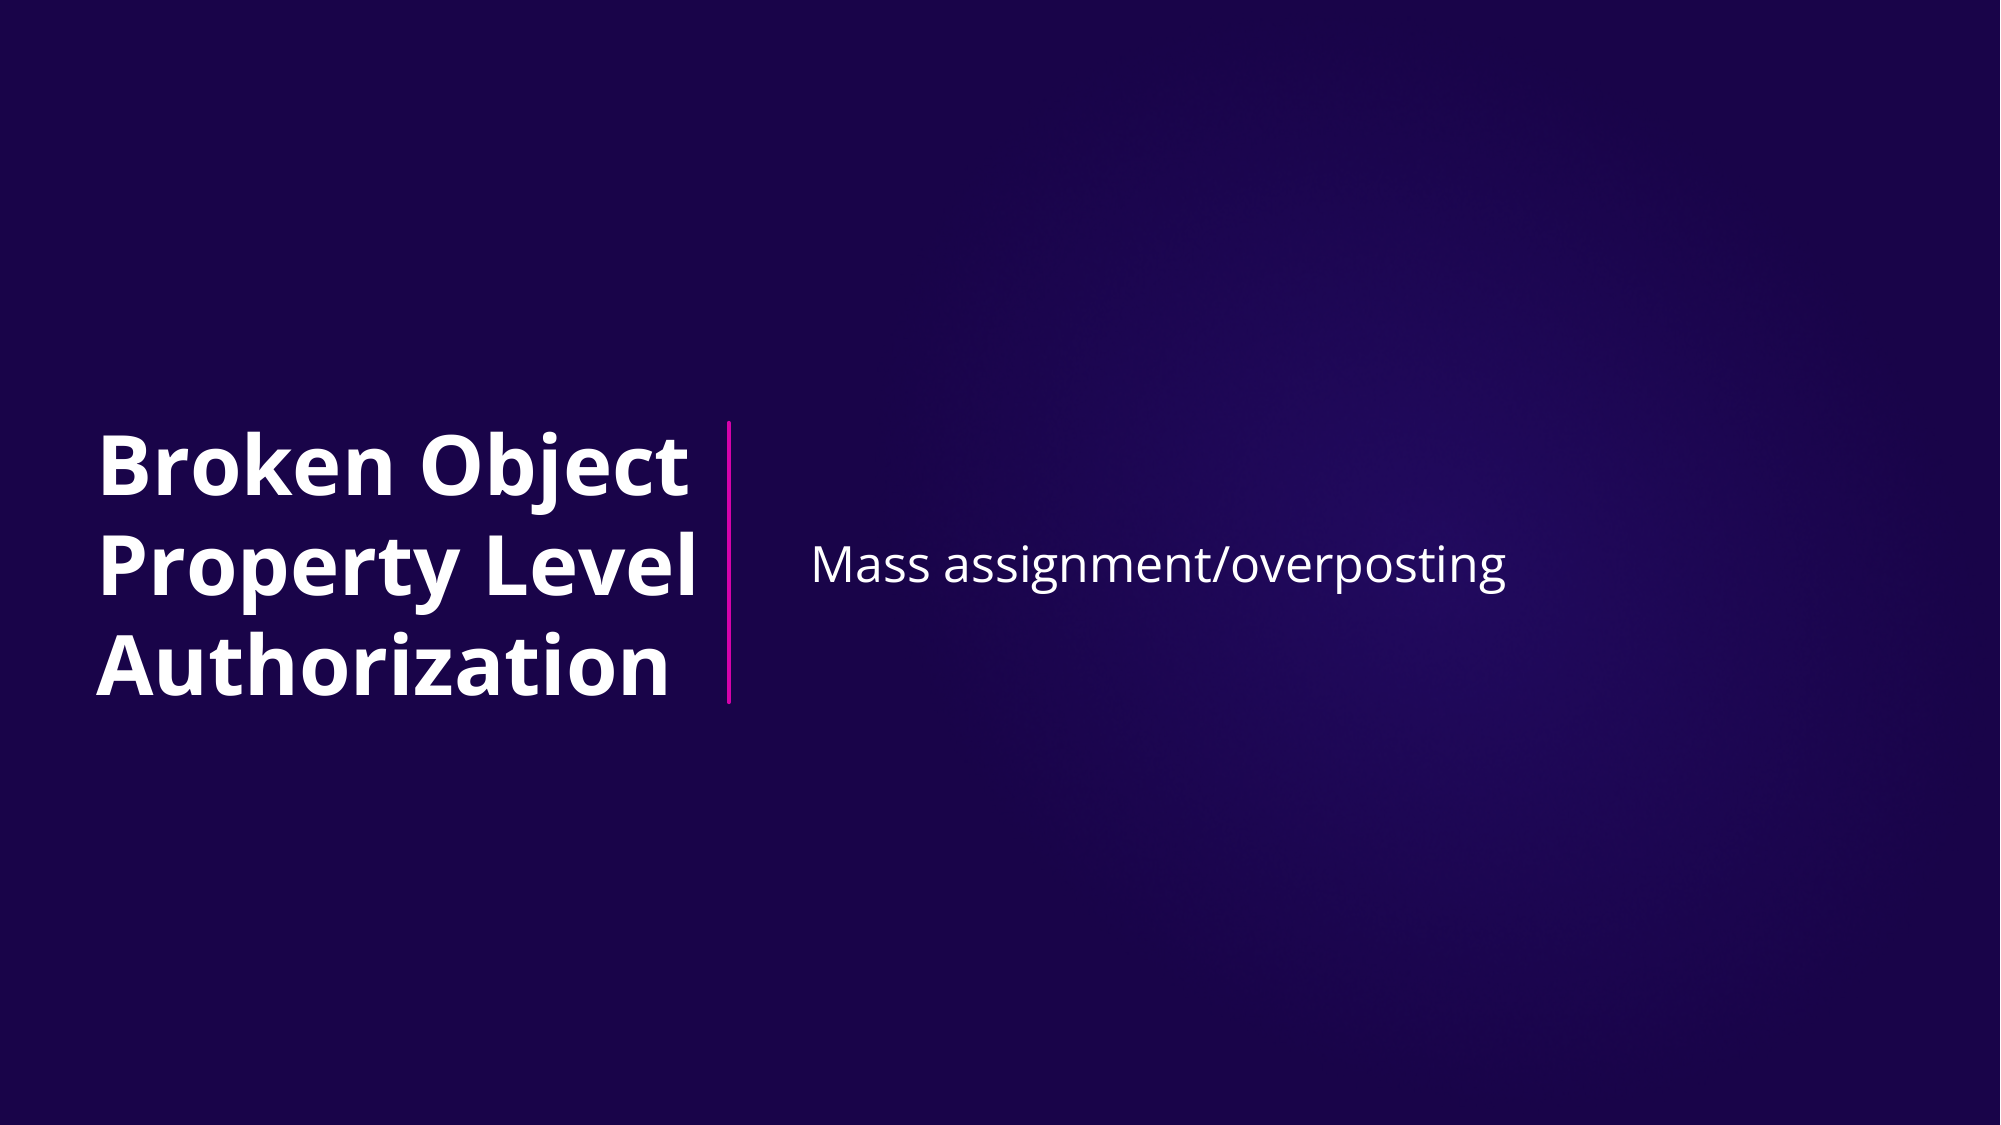

# Broken Object Property Level Authorization
Mass assignment/overposting